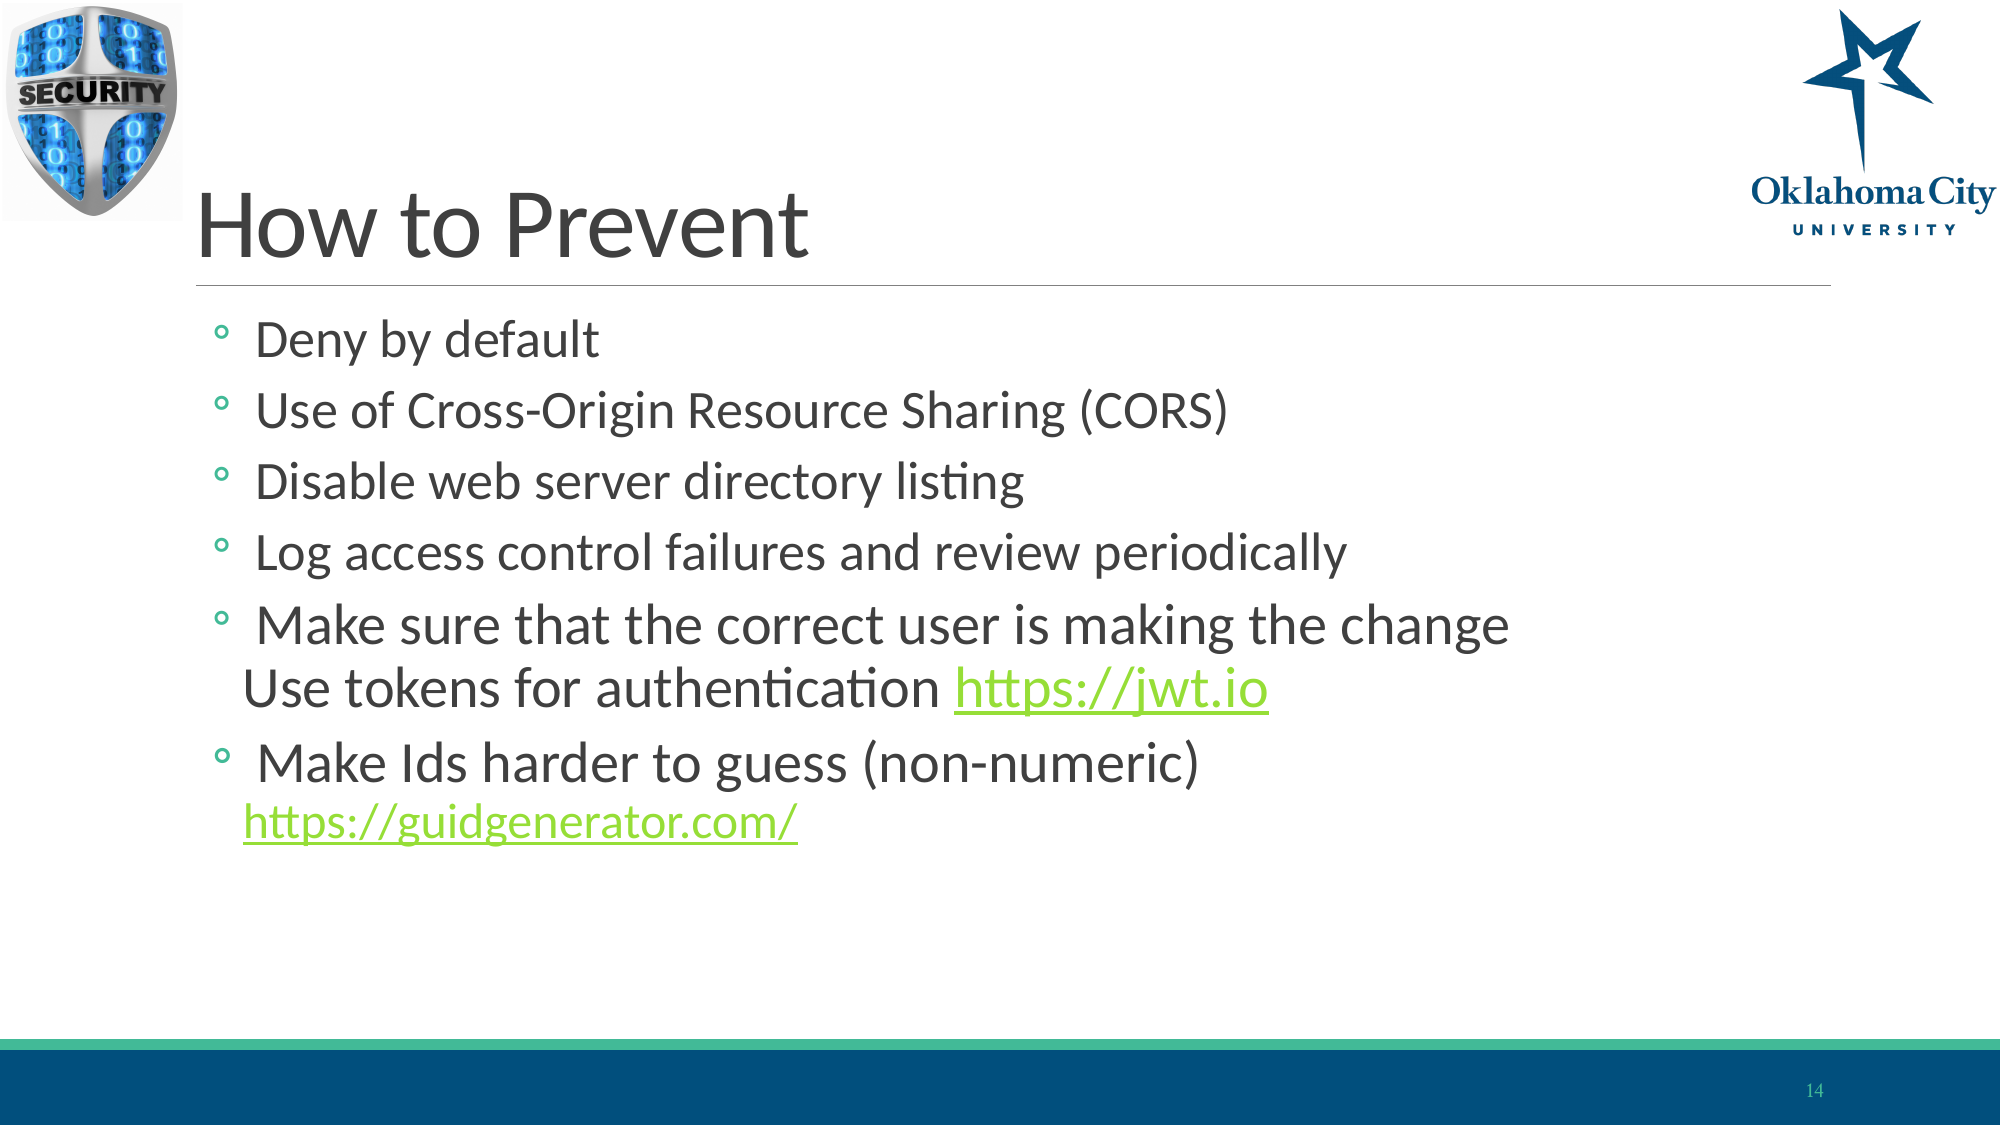

# How to Prevent
 Deny by default
 Use of Cross-Origin Resource Sharing (CORS)
 Disable web server directory listing
 Log access control failures and review periodically
 Make sure that the correct user is making the change
Use tokens for authentication https://jwt.io
 Make Ids harder to guess (non-numeric)
https://guidgenerator.com/

14